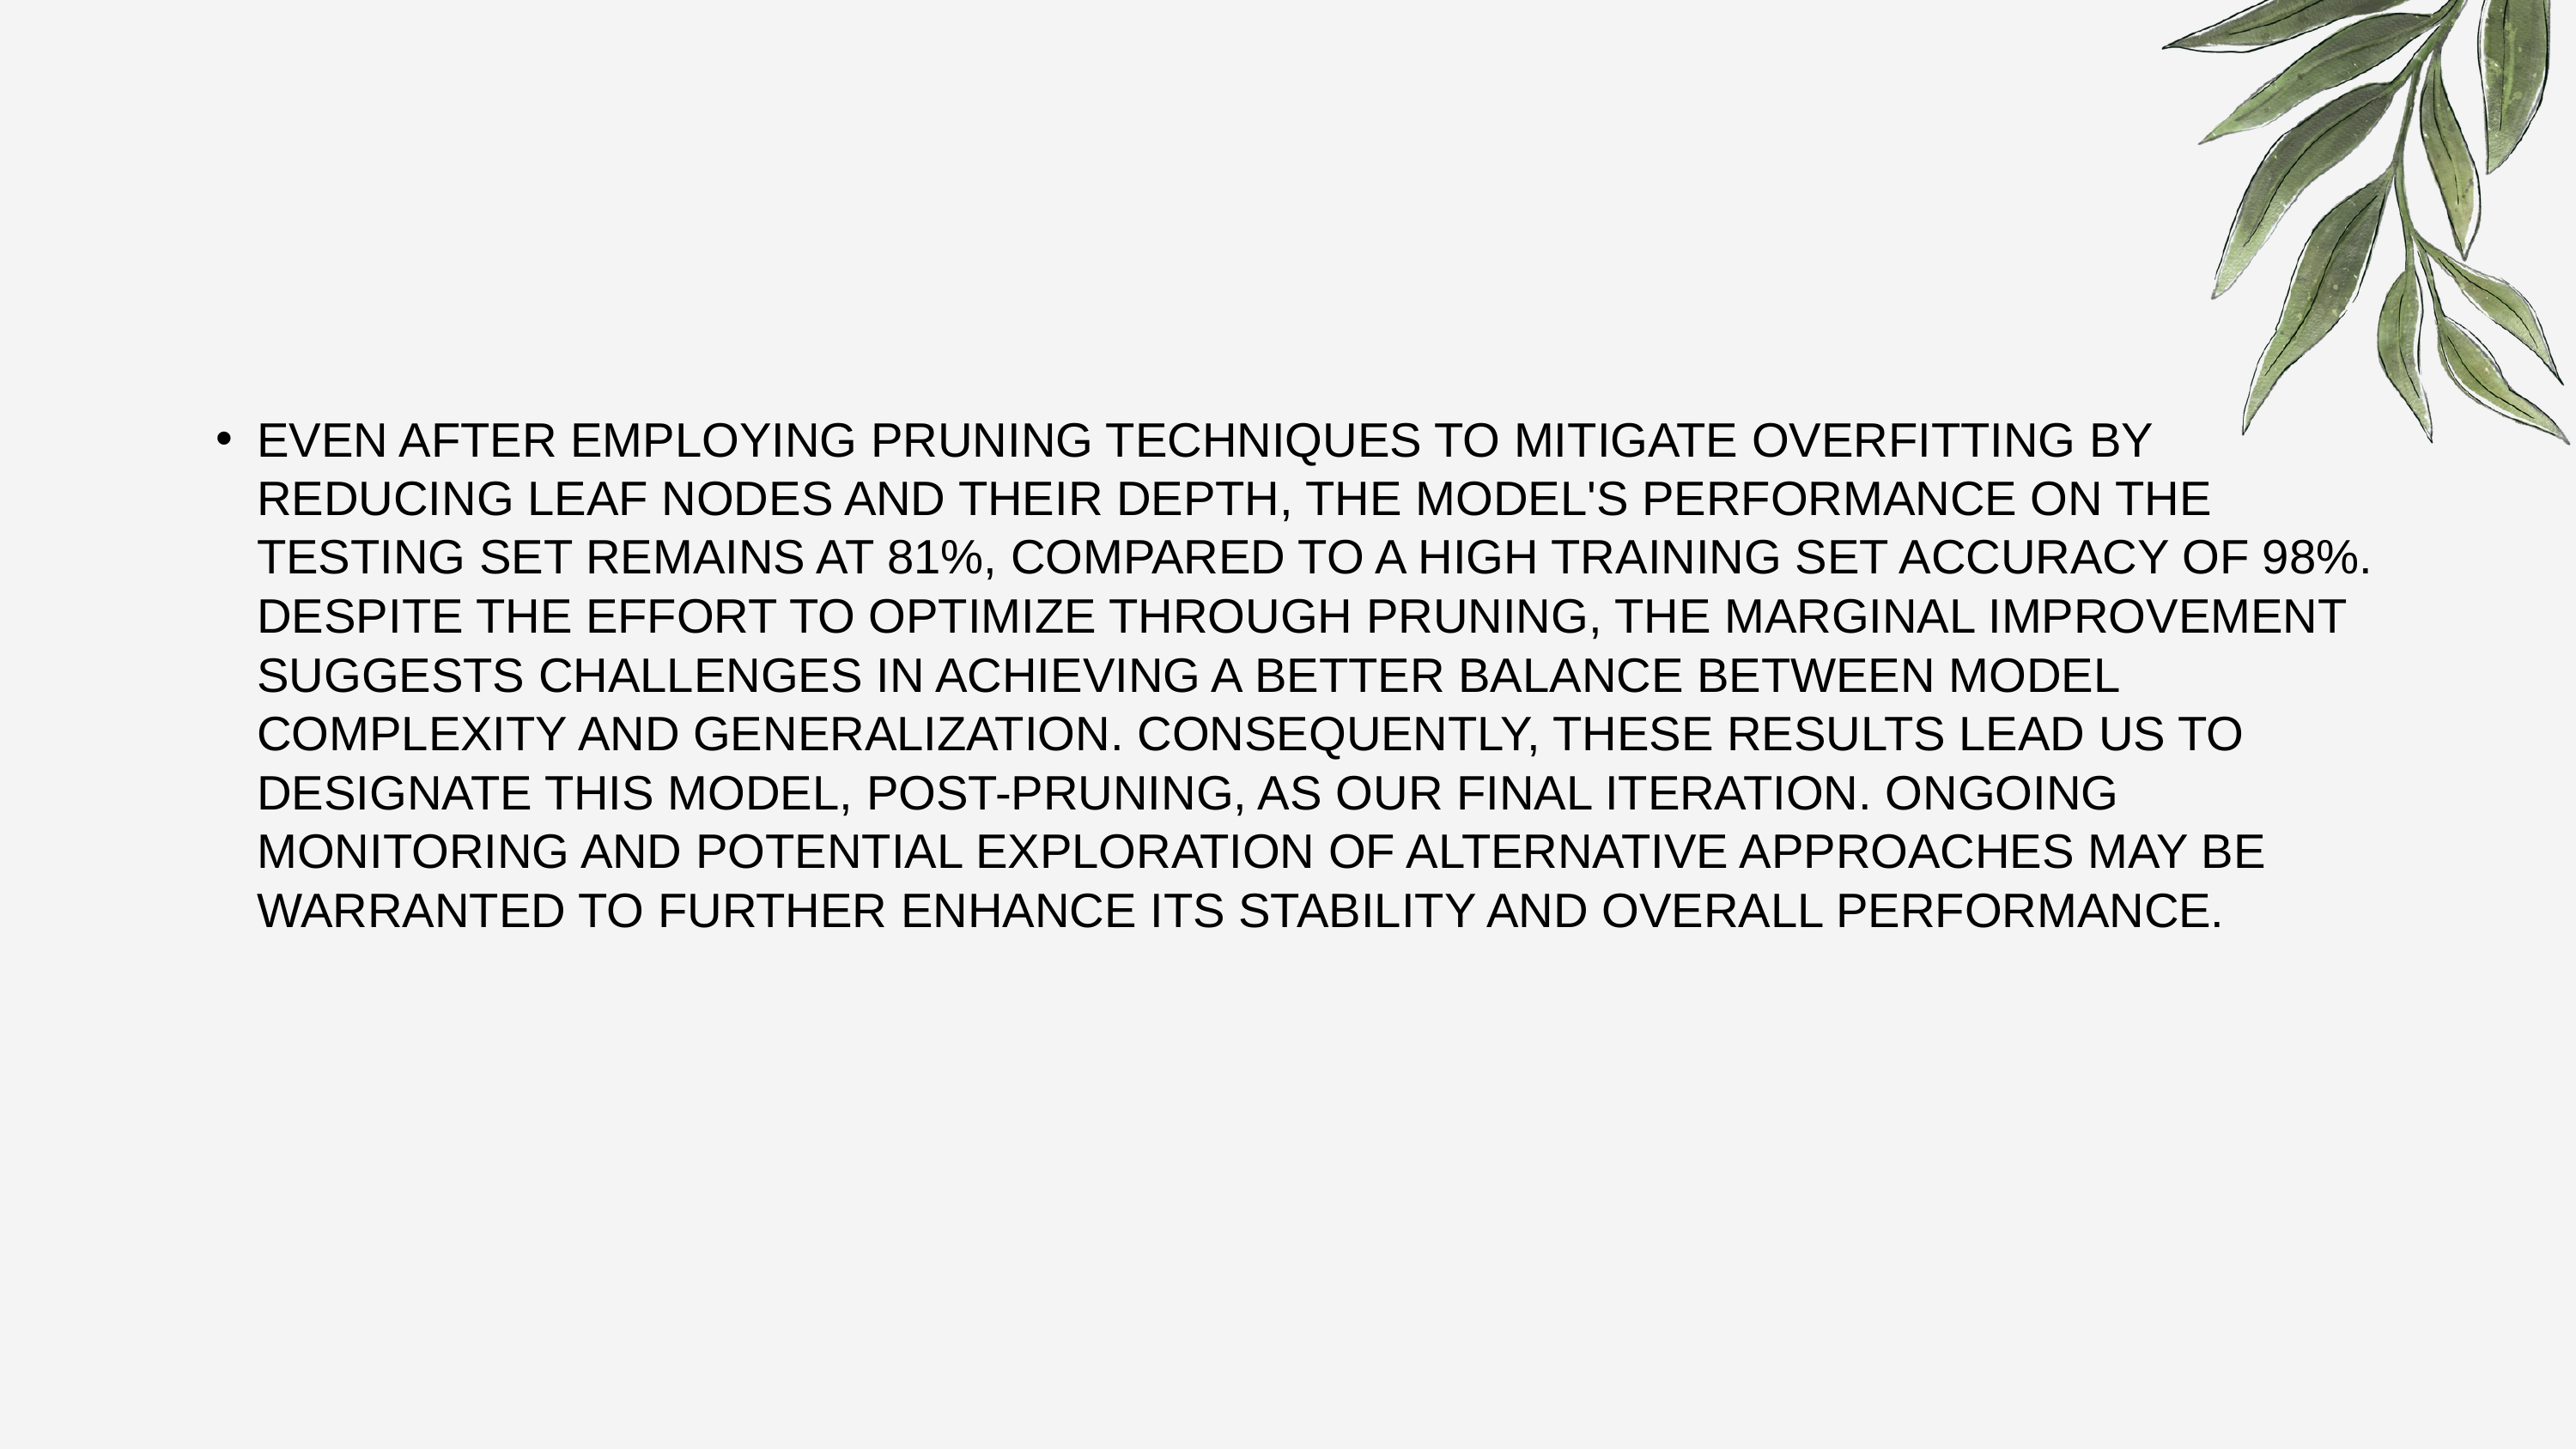

EVEN AFTER EMPLOYING PRUNING TECHNIQUES TO MITIGATE OVERFITTING BY REDUCING LEAF NODES AND THEIR DEPTH, THE MODEL'S PERFORMANCE ON THE TESTING SET REMAINS AT 81%, COMPARED TO A HIGH TRAINING SET ACCURACY OF 98%. DESPITE THE EFFORT TO OPTIMIZE THROUGH PRUNING, THE MARGINAL IMPROVEMENT SUGGESTS CHALLENGES IN ACHIEVING A BETTER BALANCE BETWEEN MODEL COMPLEXITY AND GENERALIZATION. CONSEQUENTLY, THESE RESULTS LEAD US TO DESIGNATE THIS MODEL, POST-PRUNING, AS OUR FINAL ITERATION. ONGOING MONITORING AND POTENTIAL EXPLORATION OF ALTERNATIVE APPROACHES MAY BE WARRANTED TO FURTHER ENHANCE ITS STABILITY AND OVERALL PERFORMANCE.